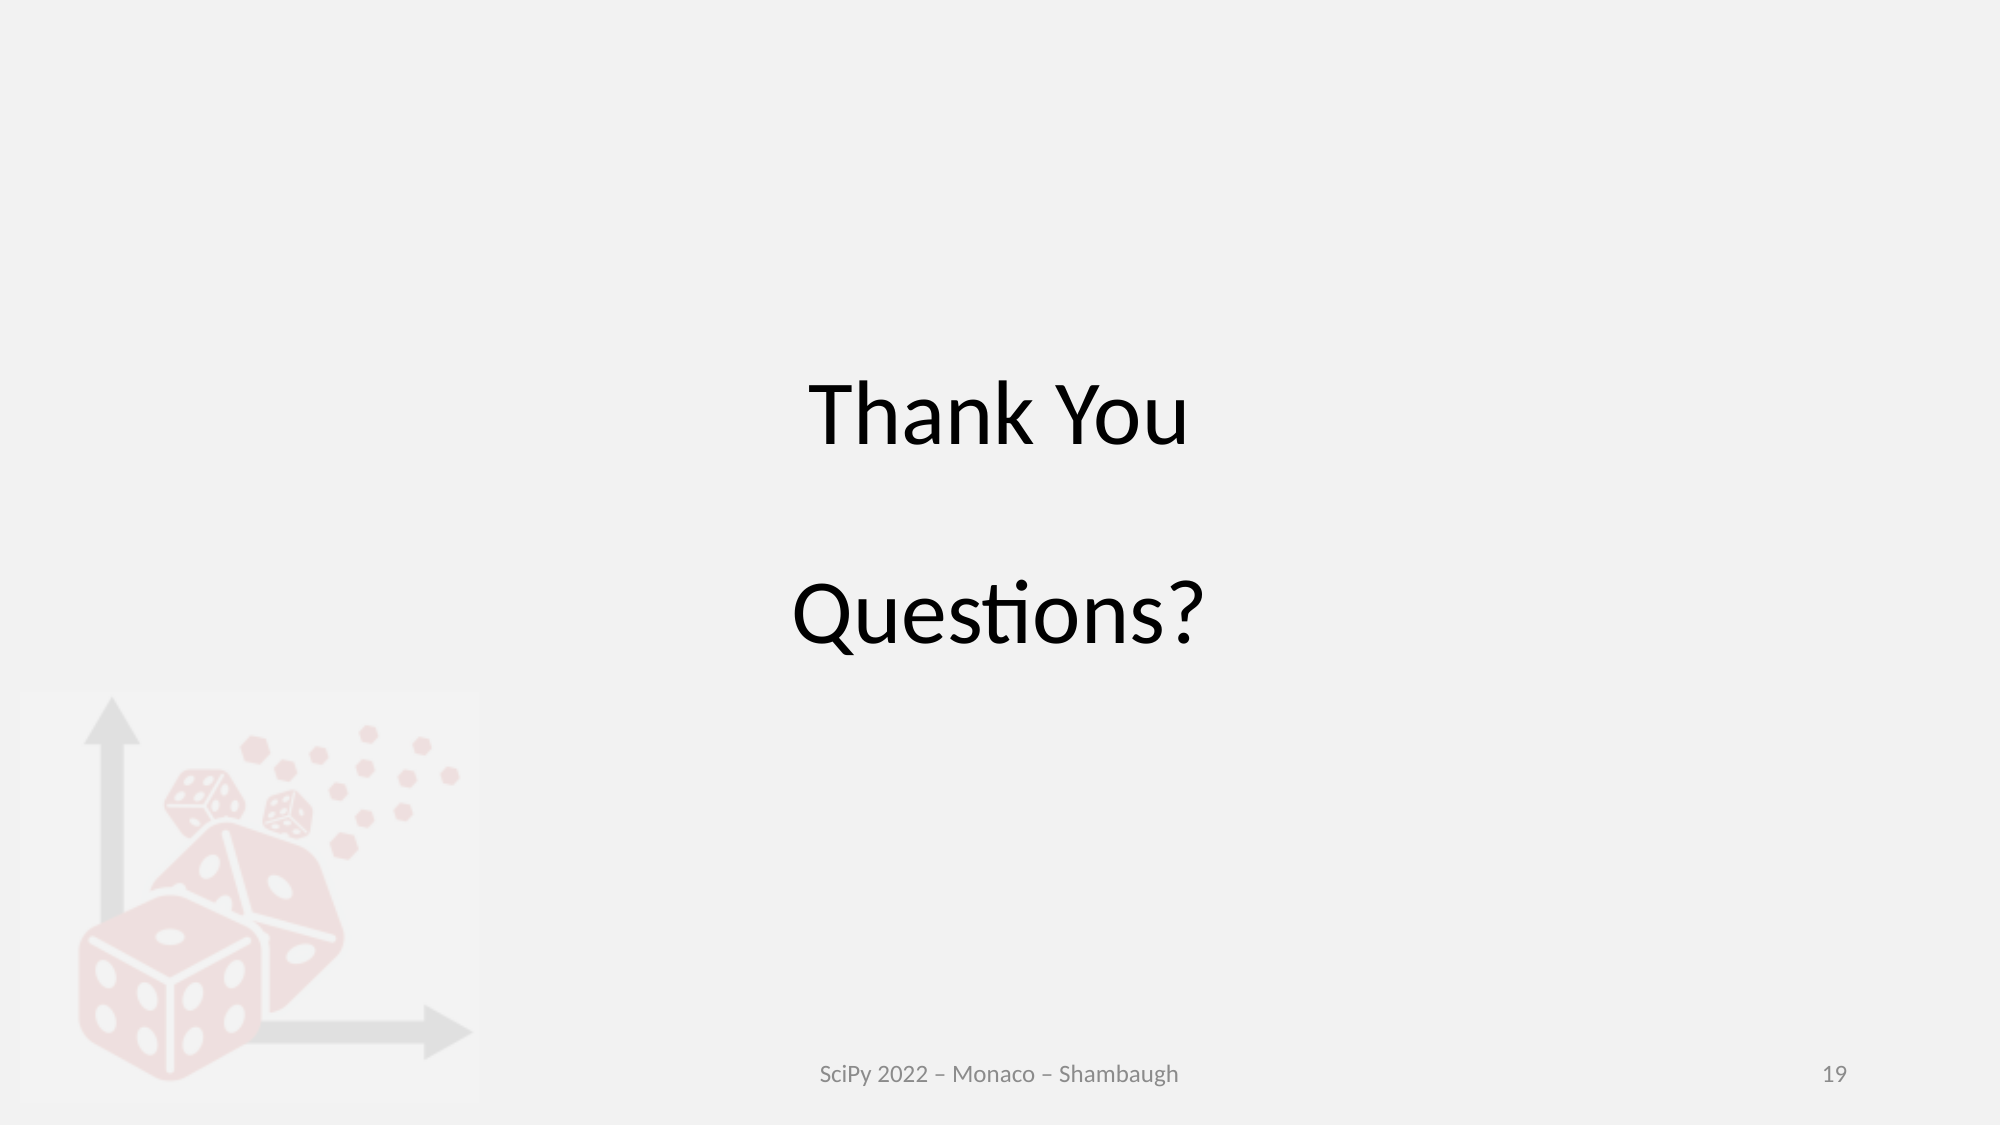

# Thank You Questions?
SciPy 2022 – Monaco – Shambaugh
19